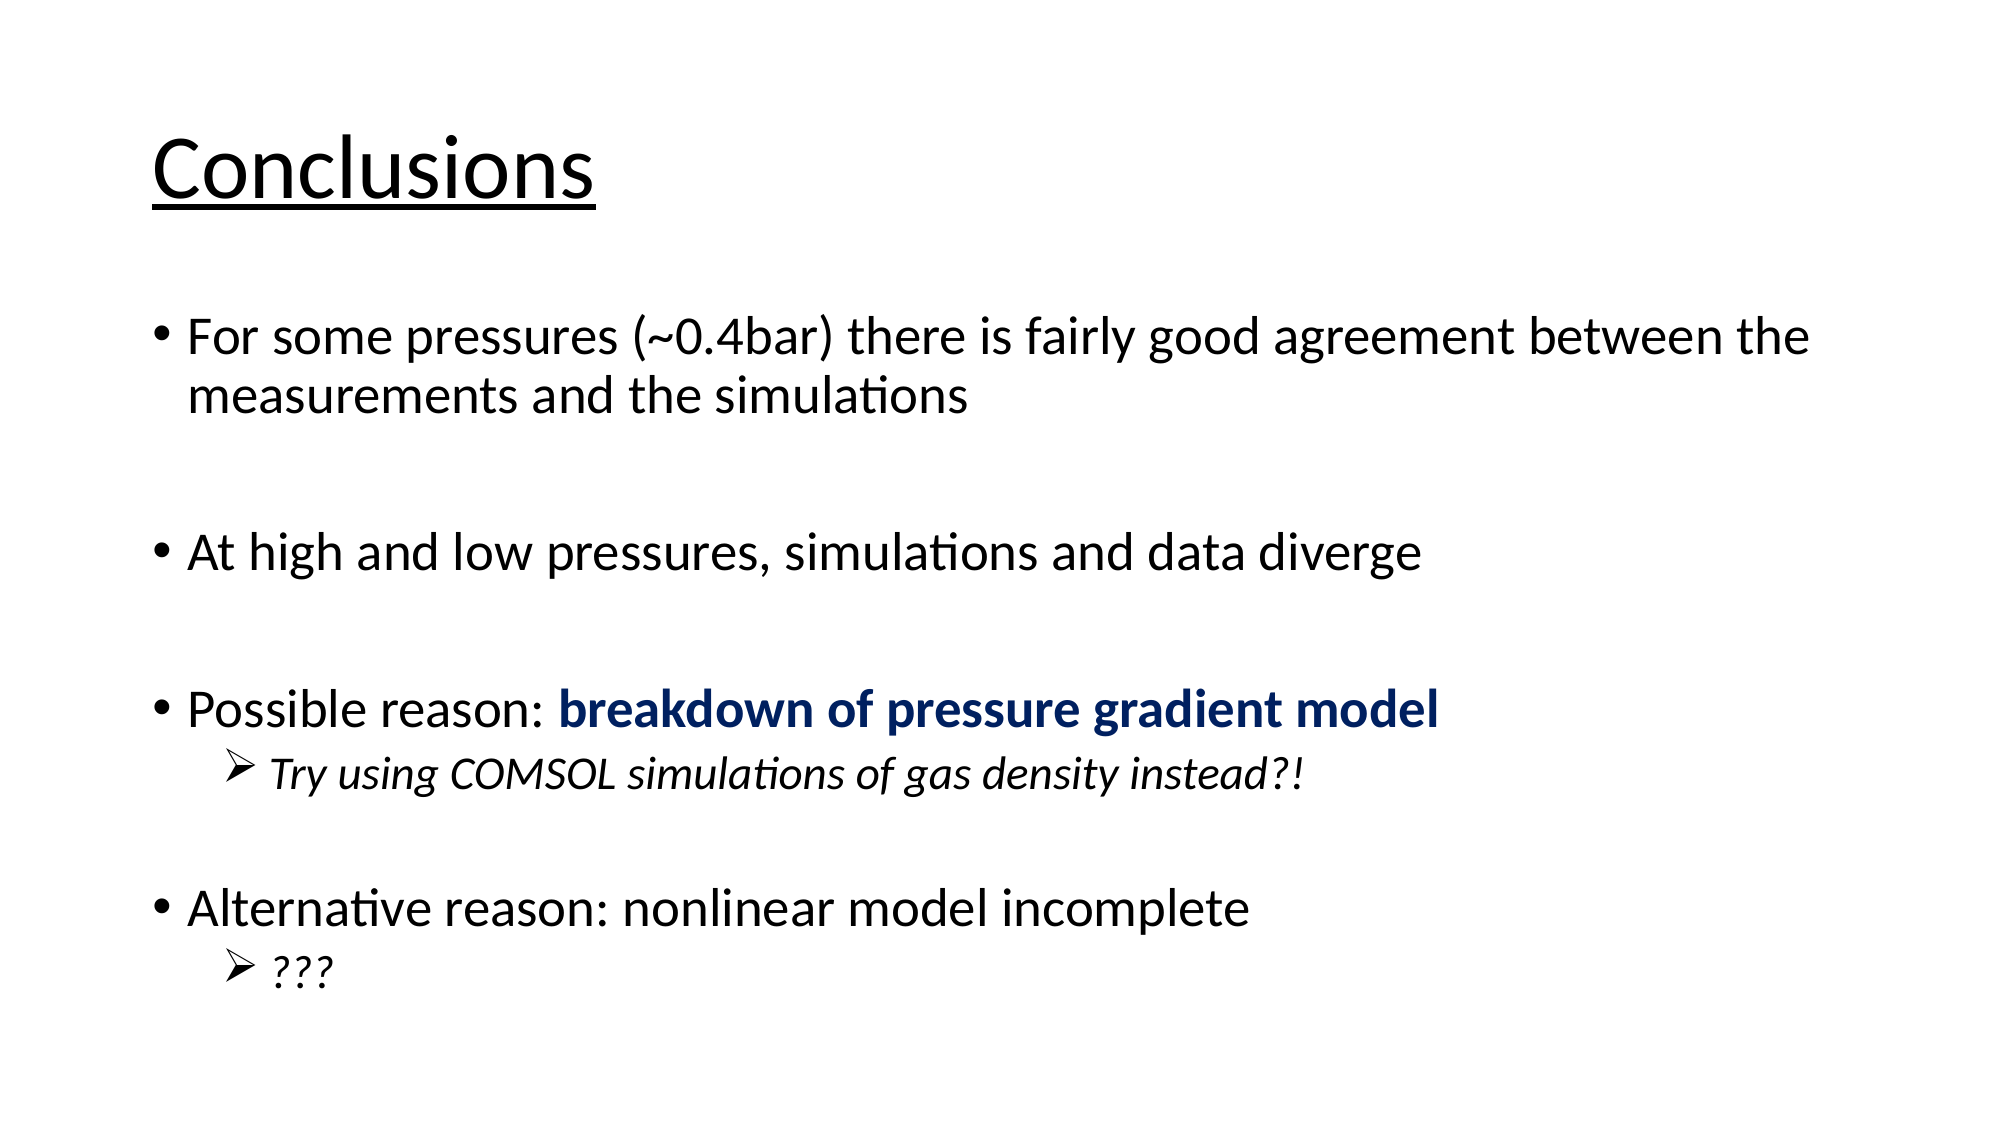

# Conclusions
For some pressures (~0.4bar) there is fairly good agreement between the measurements and the simulations

At high and low pressures, simulations and data diverge

Possible reason: breakdown of pressure gradient model
 Try using COMSOL simulations of gas density instead?!

Alternative reason: nonlinear model incomplete
 ???